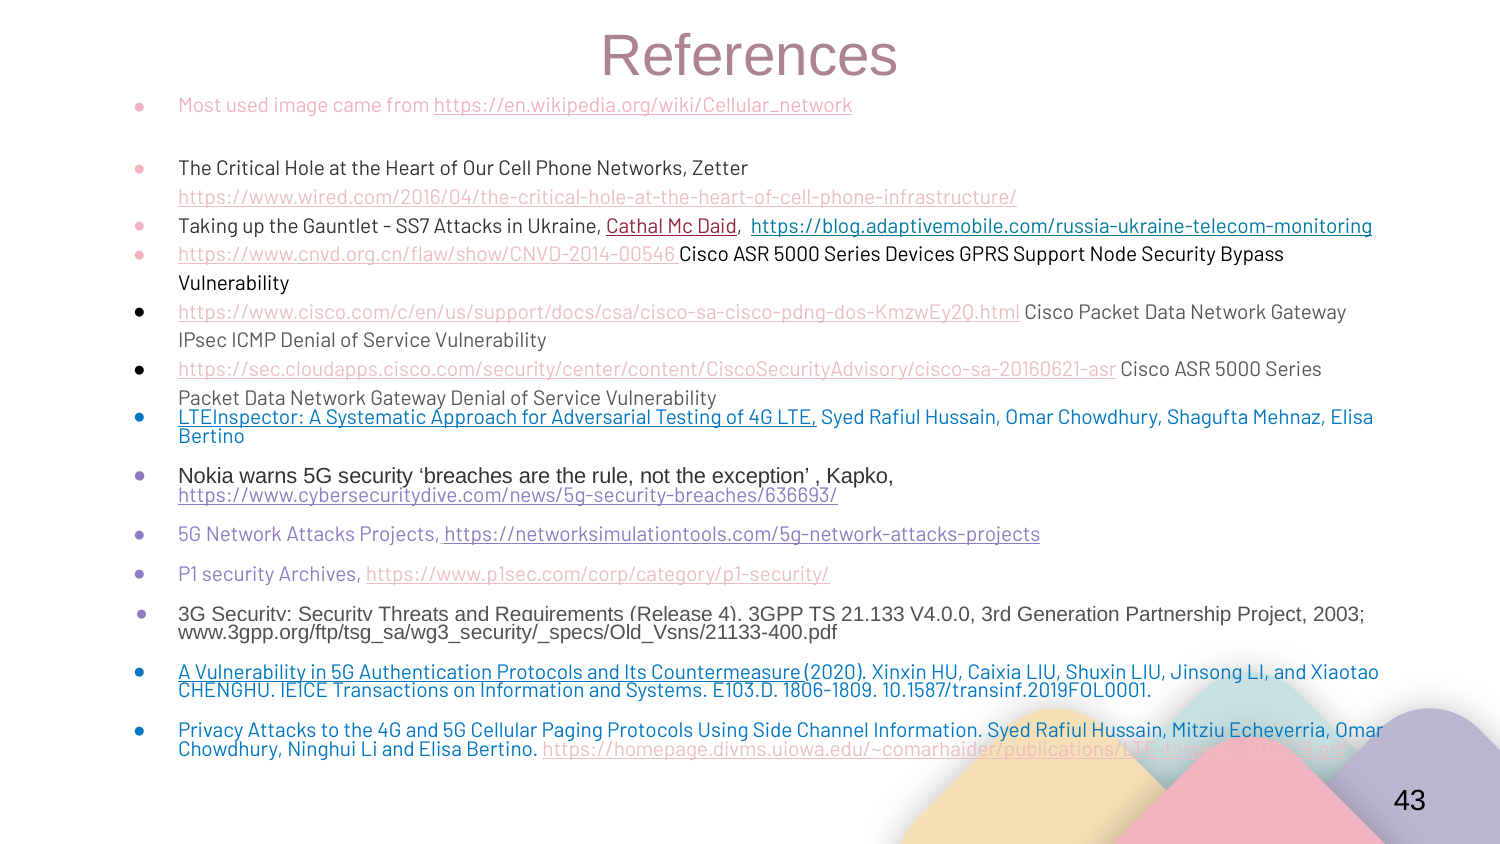

# References
Most used image came from https://en.wikipedia.org/wiki/Cellular_network
The Critical Hole at the Heart of Our Cell Phone Networks, Zetter https://www.wired.com/2016/04/the-critical-hole-at-the-heart-of-cell-phone-infrastructure/
Taking up the Gauntlet - SS7 Attacks in Ukraine, Cathal Mc Daid,  https://blog.adaptivemobile.com/russia-ukraine-telecom-monitoring
https://www.cnvd.org.cn/flaw/show/CNVD-2014-00546 Cisco ASR 5000 Series Devices GPRS Support Node Security Bypass Vulnerability
https://www.cisco.com/c/en/us/support/docs/csa/cisco-sa-cisco-pdng-dos-KmzwEy2Q.html Cisco Packet Data Network Gateway IPsec ICMP Denial of Service Vulnerability
https://sec.cloudapps.cisco.com/security/center/content/CiscoSecurityAdvisory/cisco-sa-20160621-asr Cisco ASR 5000 Series Packet Data Network Gateway Denial of Service Vulnerability
LTEInspector: A Systematic Approach for Adversarial Testing of 4G LTE, Syed Rafiul Hussain, Omar Chowdhury, Shagufta Mehnaz, Elisa Bertino
Nokia warns 5G security ‘breaches are the rule, not the exception’ , Kapko, https://www.cybersecuritydive.com/news/5g-security-breaches/636693/
5G Network Attacks Projects, https://networksimulationtools.com/5g-network-attacks-projects
P1 security Archives, https://www.p1sec.com/corp/category/p1-security/
3G Security; Security Threats and Requirements (Release 4), 3GPP TS 21.133 V4.0.0, 3rd Generation Partnership Project, 2003; www.3gpp.org/ftp/tsg_sa/wg3_security/_specs/Old_Vsns/21133-400.pdf
A Vulnerability in 5G Authentication Protocols and Its Countermeasure (2020). Xinxin HU, Caixia LIU, Shuxin LIU, Jinsong LI, and Xiaotao CHENGHU. IEICE Transactions on Information and Systems. E103.D. 1806-1809. 10.1587/transinf.2019FOL0001.
Privacy Attacks to the 4G and 5G Cellular Paging Protocols Using Side Channel Information. Syed Rafiul Hussain, Mitziu Echeverria, Omar Chowdhury, Ninghui Li and Elisa Bertino. https://homepage.divms.uiowa.edu/~comarhaider/publications/LTE-torpedo-NDSS19.pdf

43